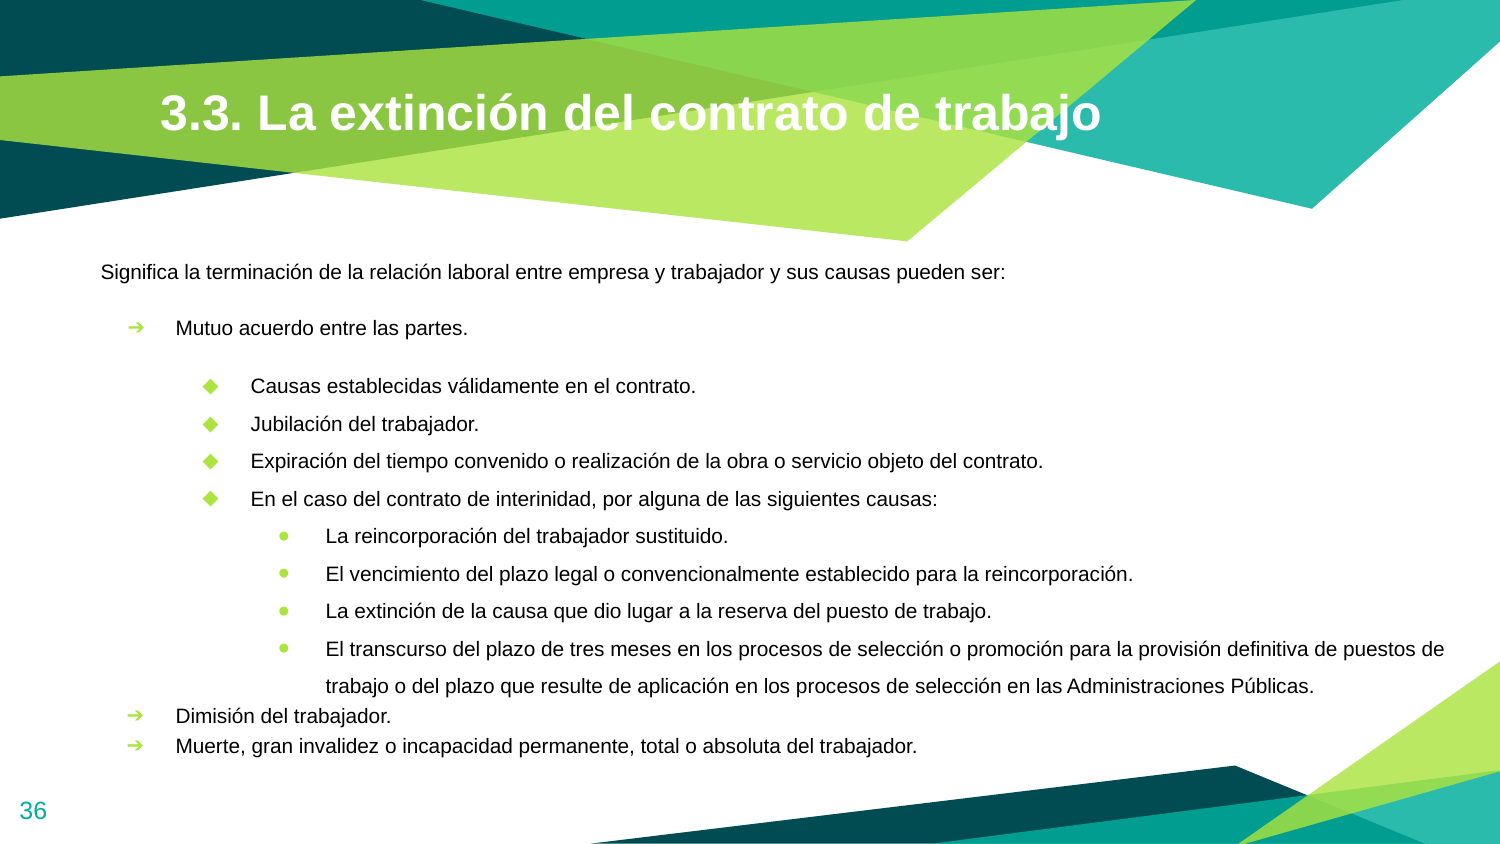

# 3.3. La extinción del contrato de trabajo
Significa la terminación de la relación laboral entre empresa y trabajador y sus causas pueden ser:
Mutuo acuerdo entre las partes.
Causas establecidas válidamente en el contrato.
Jubilación del trabajador.
Expiración del tiempo convenido o realización de la obra o servicio objeto del contrato.
En el caso del contrato de interinidad, por alguna de las siguientes causas:
La reincorporación del trabajador sustituido.
El vencimiento del plazo legal o convencionalmente establecido para la reincorporación.
La extinción de la causa que dio lugar a la reserva del puesto de trabajo.
El transcurso del plazo de tres meses en los procesos de selección o promoción para la provisión definitiva de puestos de trabajo o del plazo que resulte de aplicación en los procesos de selección en las Administraciones Públicas.
Dimisión del trabajador.
Muerte, gran invalidez o incapacidad permanente, total o absoluta del trabajador.

36